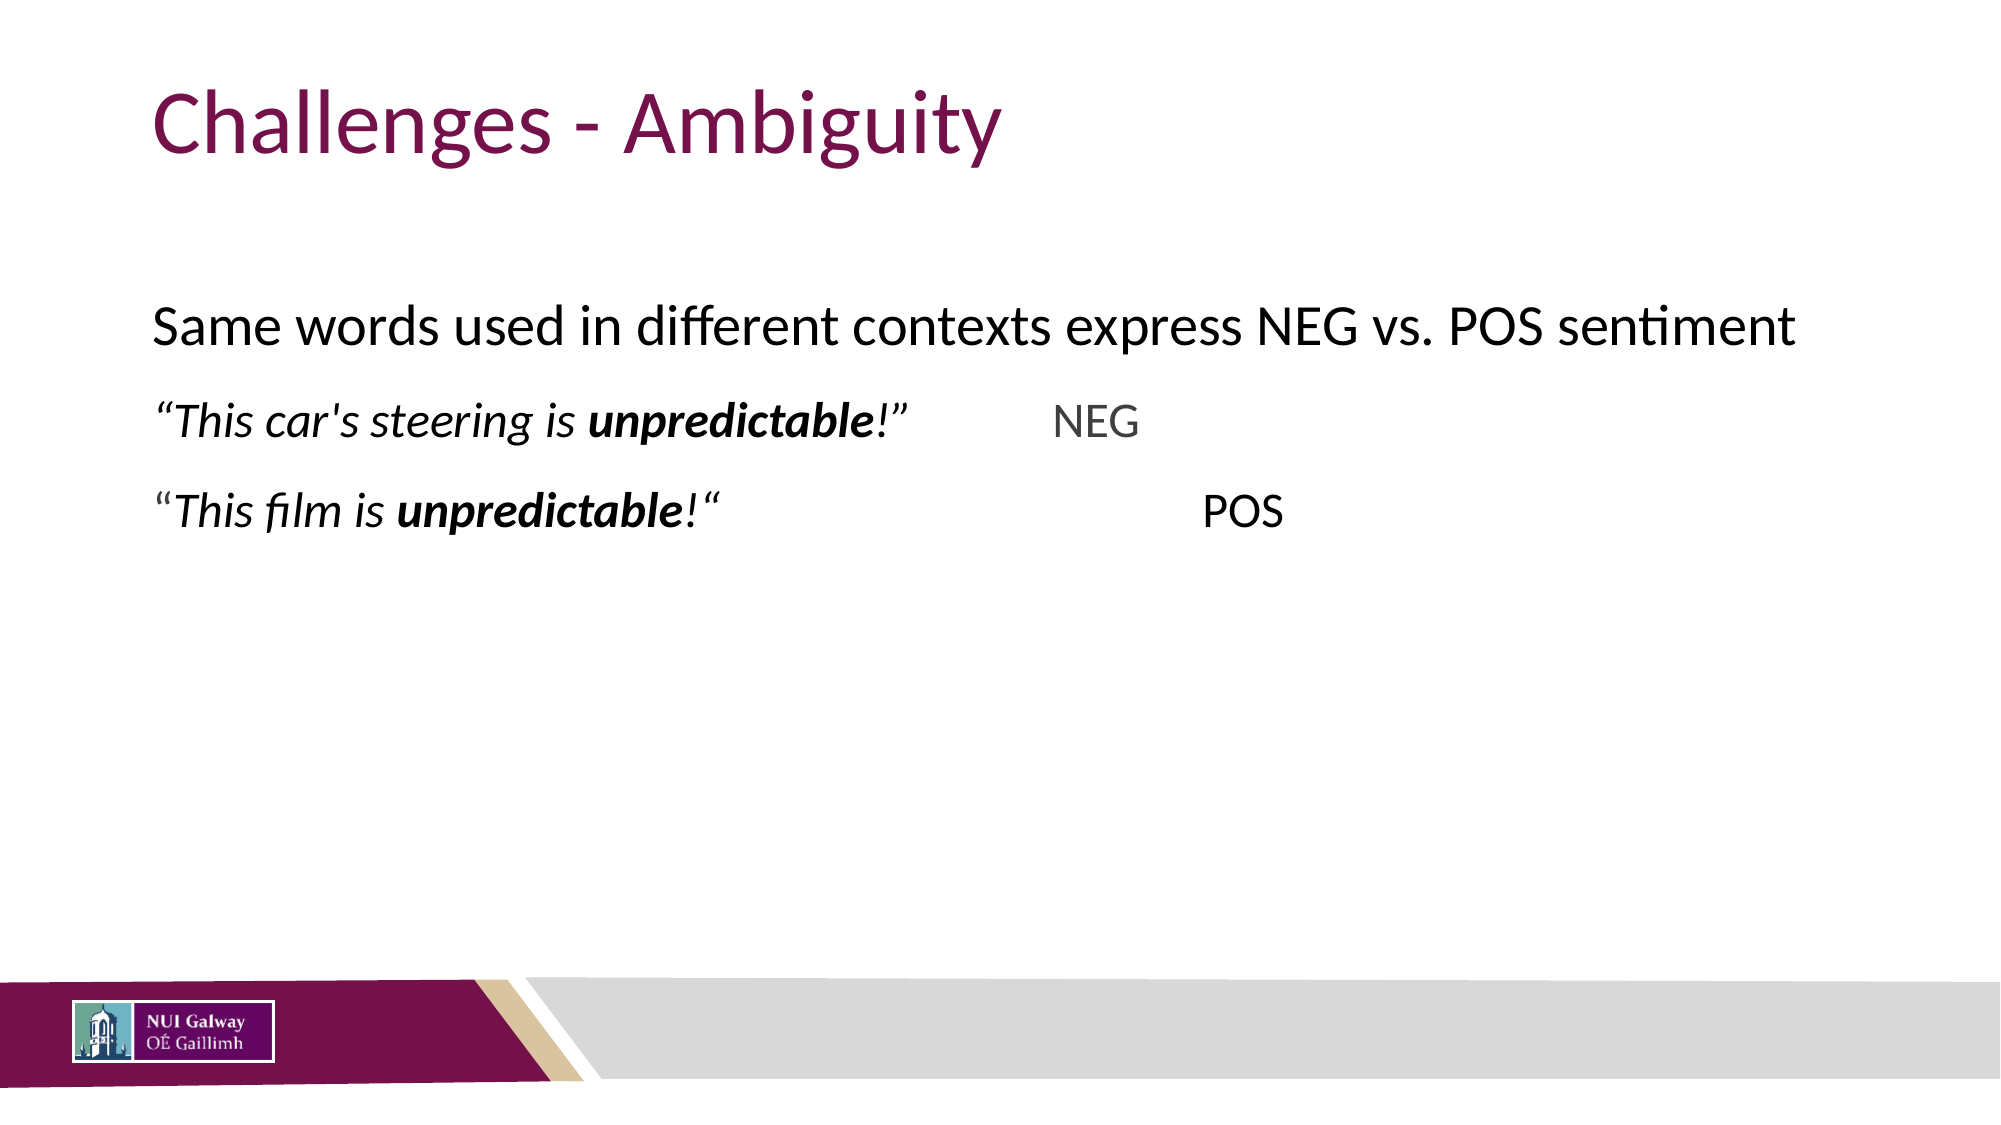

# Challenges - Ambiguity
Same words used in different contexts express NEG vs. POS sentiment
“This car's steering is unpredictable!”	NEG
“This film is unpredictable!“				POS